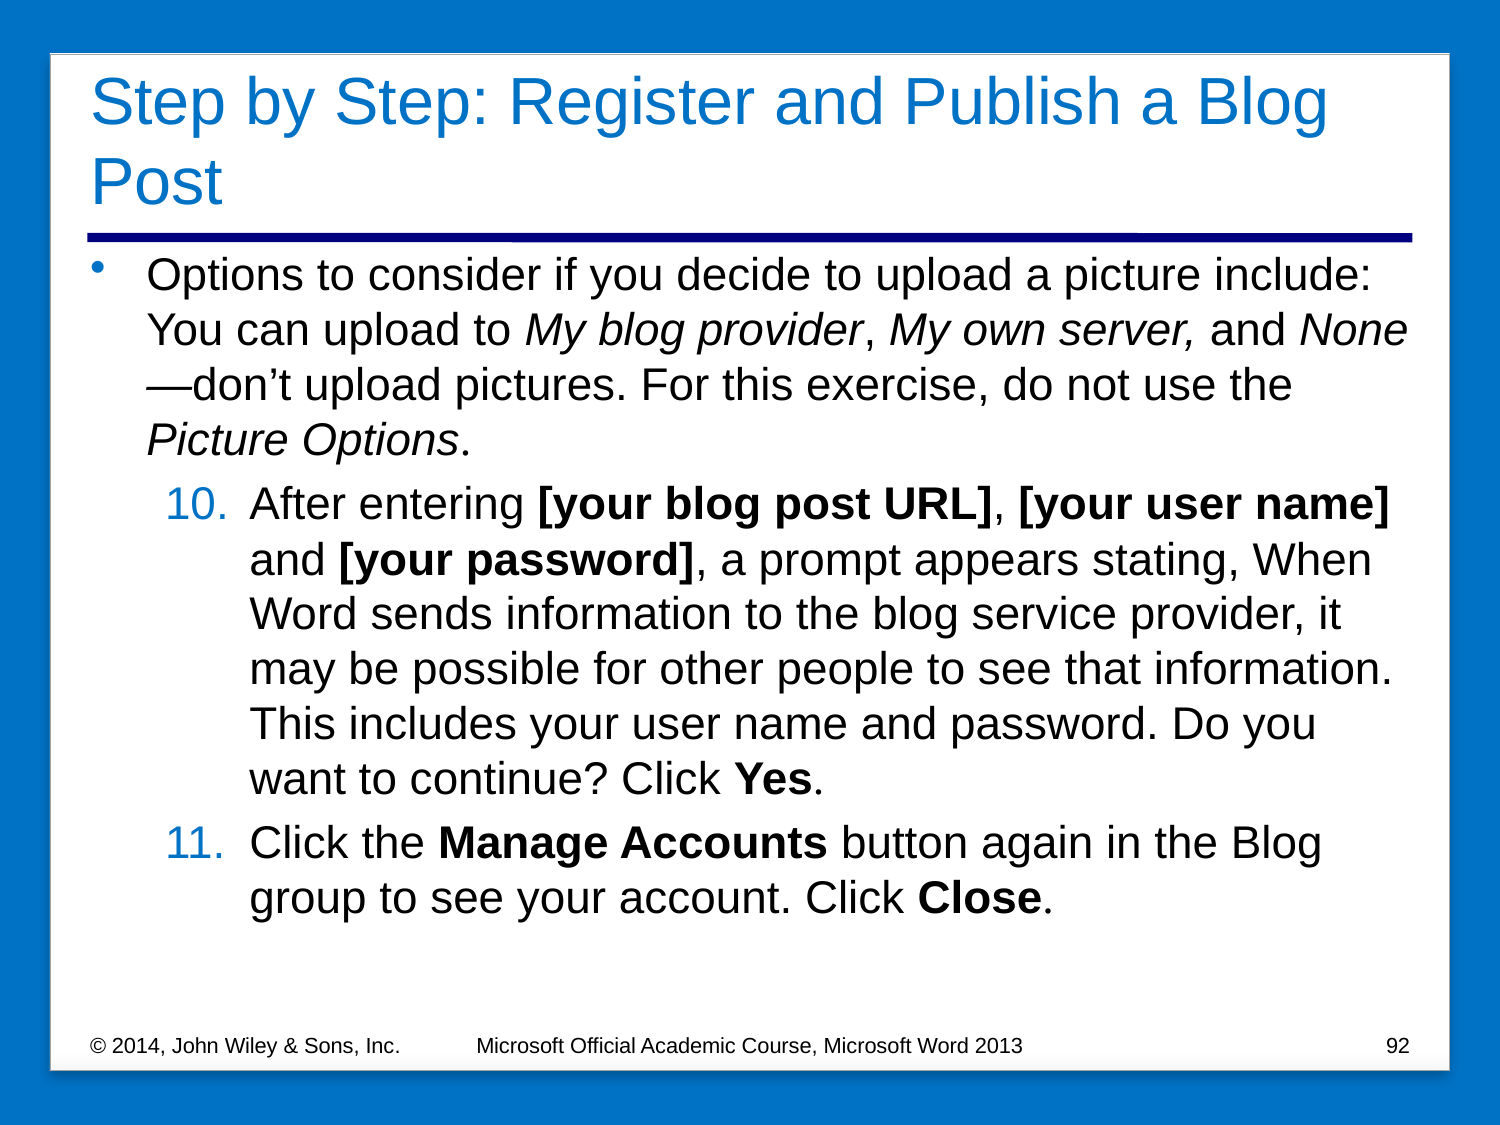

# Step by Step: Register and Publish a Blog Post
Options to consider if you decide to upload a picture include: You can upload to My blog provider, My own server, and None—don’t upload pictures. For this exercise, do not use the Picture Options.
After entering [your blog post URL], [your user name] and [your password], a prompt appears stating, When Word sends information to the blog service provider, it may be possible for other people to see that information. This includes your user name and password. Do you want to continue? Click Yes.
Click the Manage Accounts button again in the Blog group to see your account. Click Close.

© 2014, John Wiley & Sons, Inc.
Microsoft Official Academic Course, Microsoft Word 2013
92